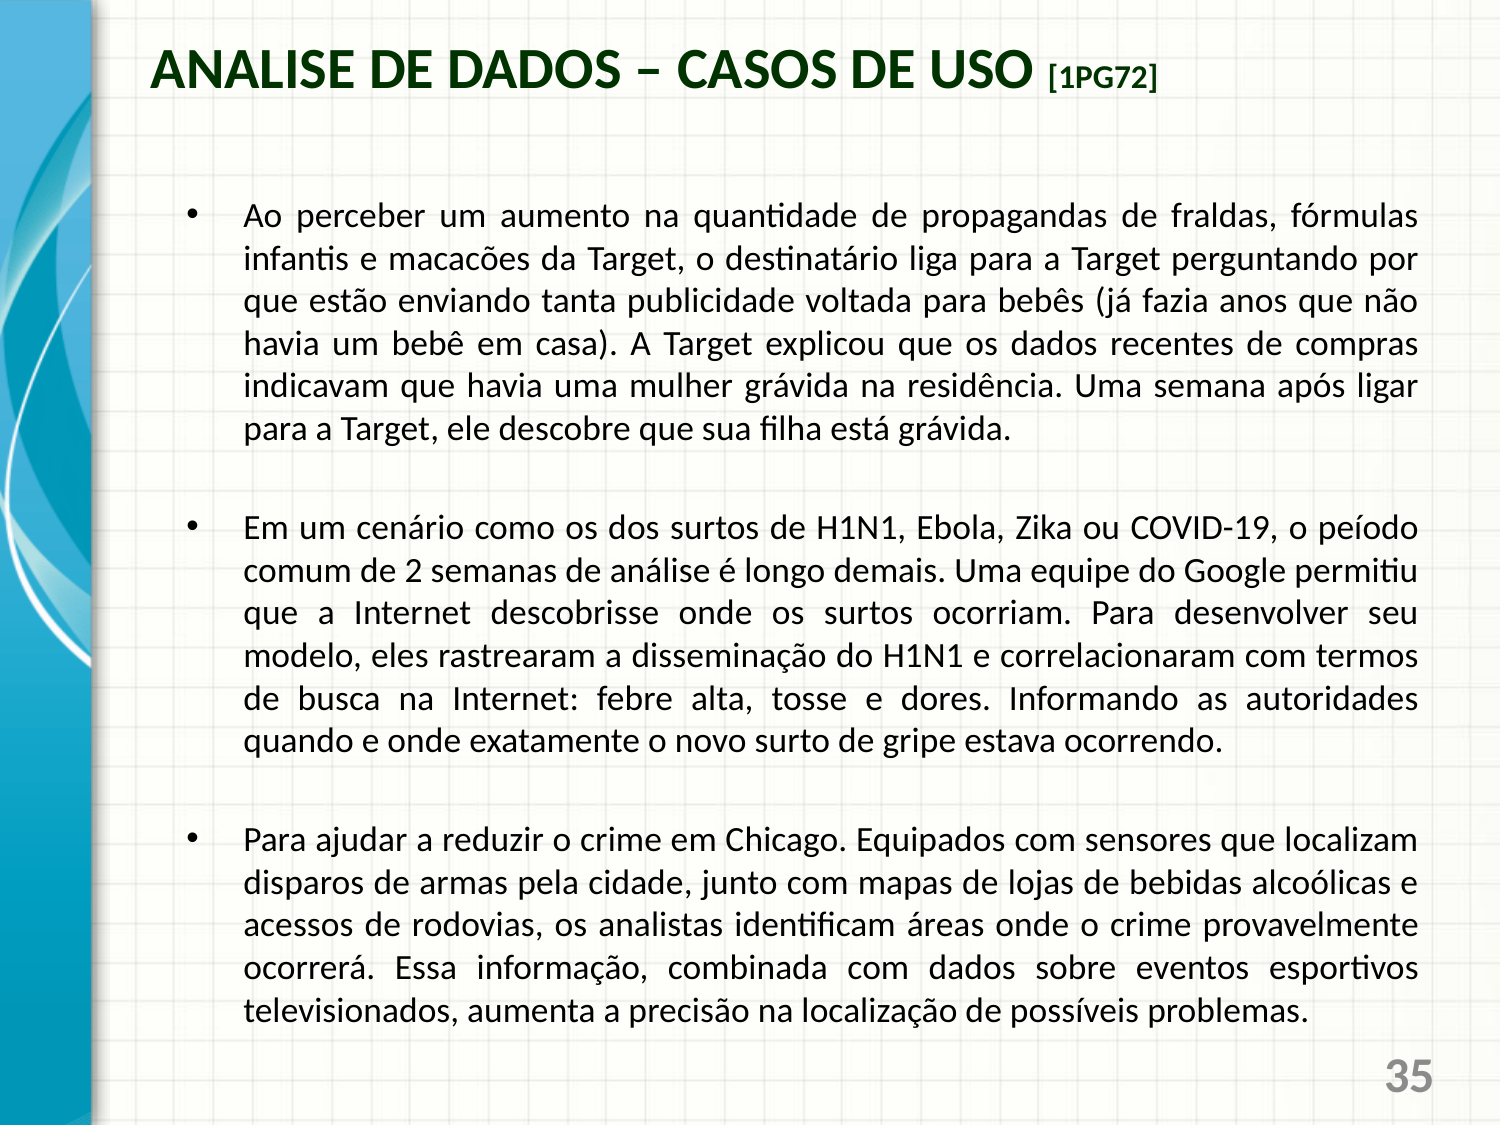

# Analise de dados – Casos de uso [1pg72]
Ao perceber um aumento na quantidade de propagandas de fraldas, fórmulas infantis e macacões da Target, o destinatário liga para a Target perguntando por que estão enviando tanta publicidade voltada para bebês (já fazia anos que não havia um bebê em casa). A Target explicou que os dados recentes de compras indicavam que havia uma mulher grávida na residência. Uma semana após ligar para a Target, ele descobre que sua filha está grávida.

Em um cenário como os dos surtos de H1N1, Ebola, Zika ou COVID-19, o peíodo comum de 2 semanas de análise é longo demais. Uma equipe do Google permitiu que a Internet descobrisse onde os surtos ocorriam. Para desenvolver seu modelo, eles rastrearam a disseminação do H1N1 e correlacionaram com termos de busca na Internet: febre alta, tosse e dores. Informando as autoridades quando e onde exatamente o novo surto de gripe estava ocorrendo.

Para ajudar a reduzir o crime em Chicago. Equipados com sensores que localizam disparos de armas pela cidade, junto com mapas de lojas de bebidas alcoólicas e acessos de rodovias, os analistas identificam áreas onde o crime provavelmente ocorrerá. Essa informação, combinada com dados sobre eventos esportivos televisionados, aumenta a precisão na localização de possíveis problemas.
35